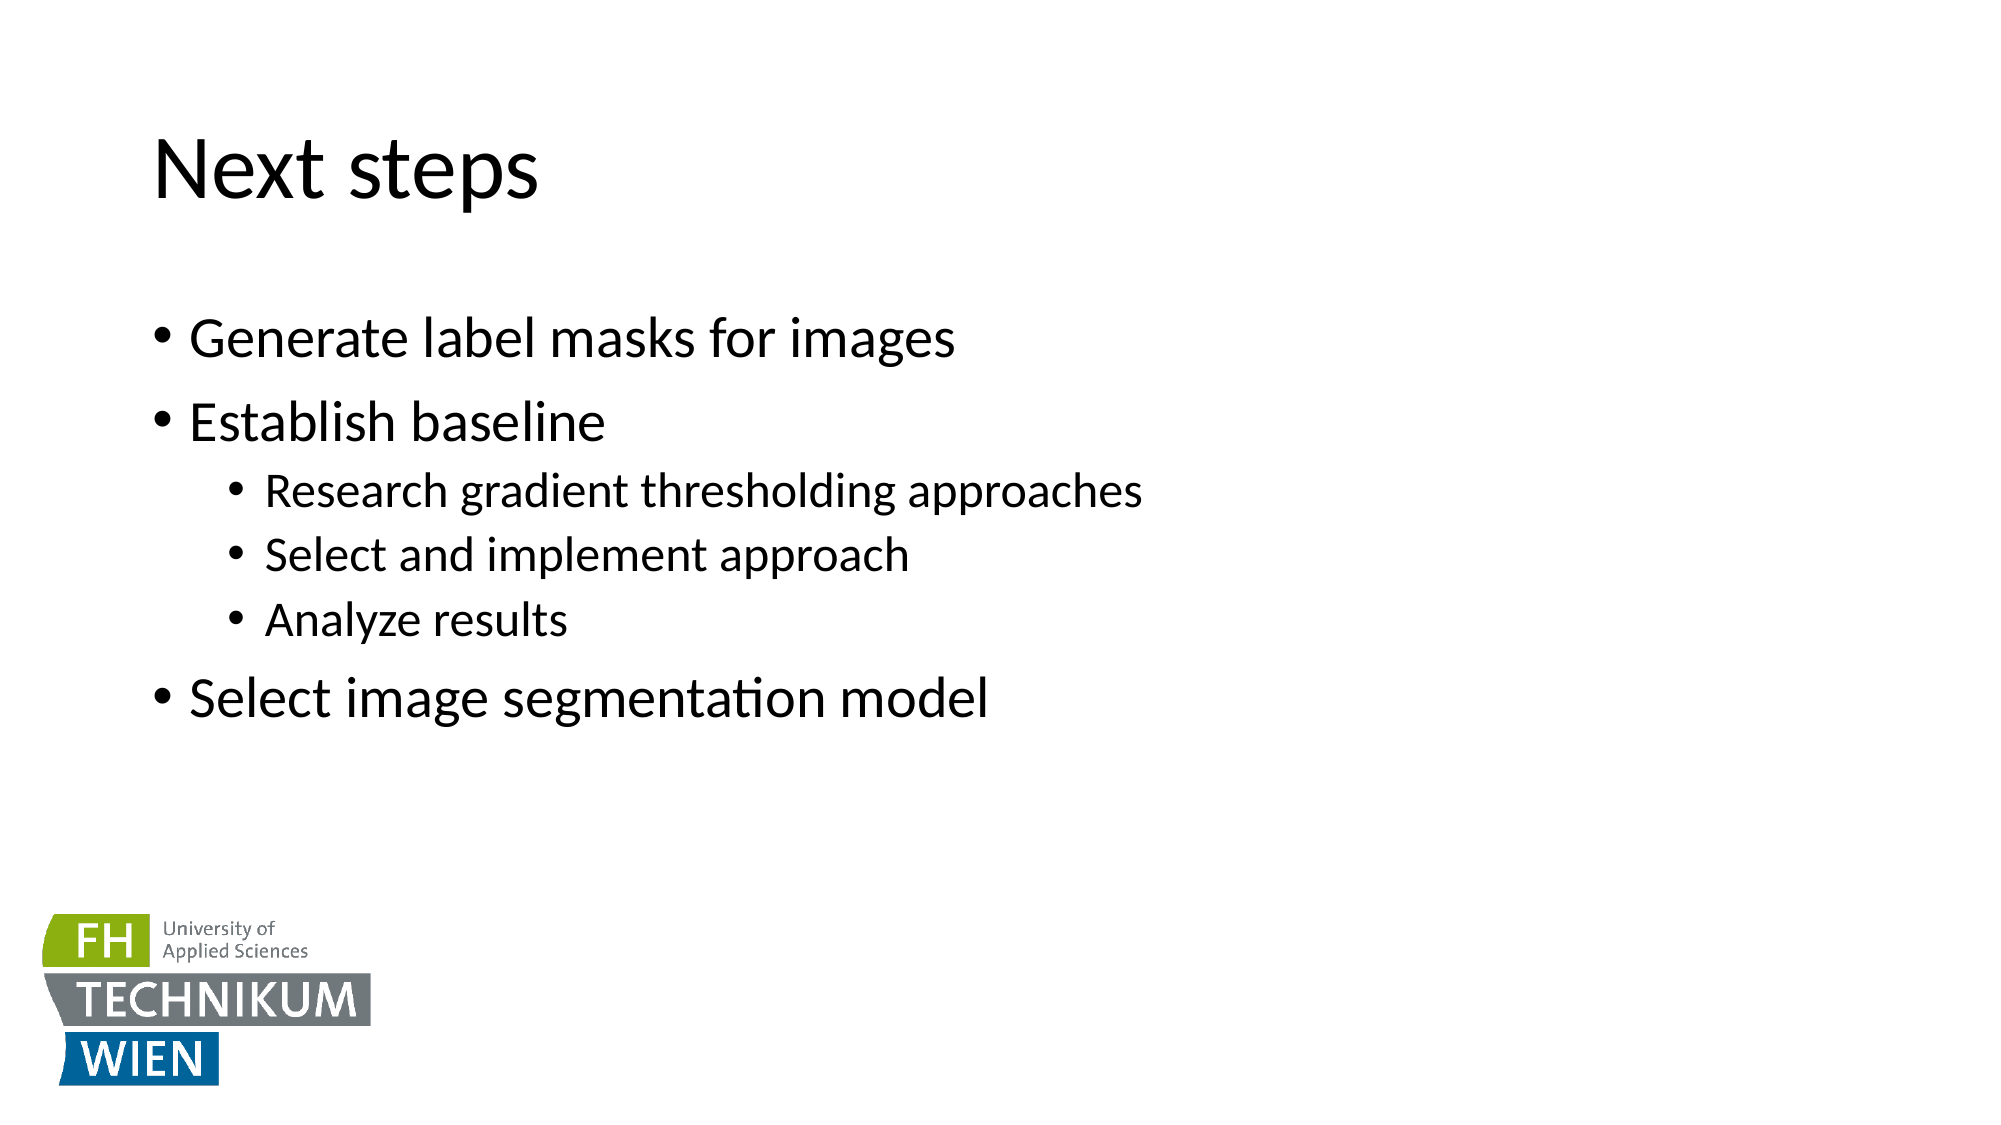

# Next steps
Generate label masks for images
Establish baseline
Research gradient thresholding approaches
Select and implement approach
Analyze results
Select image segmentation model